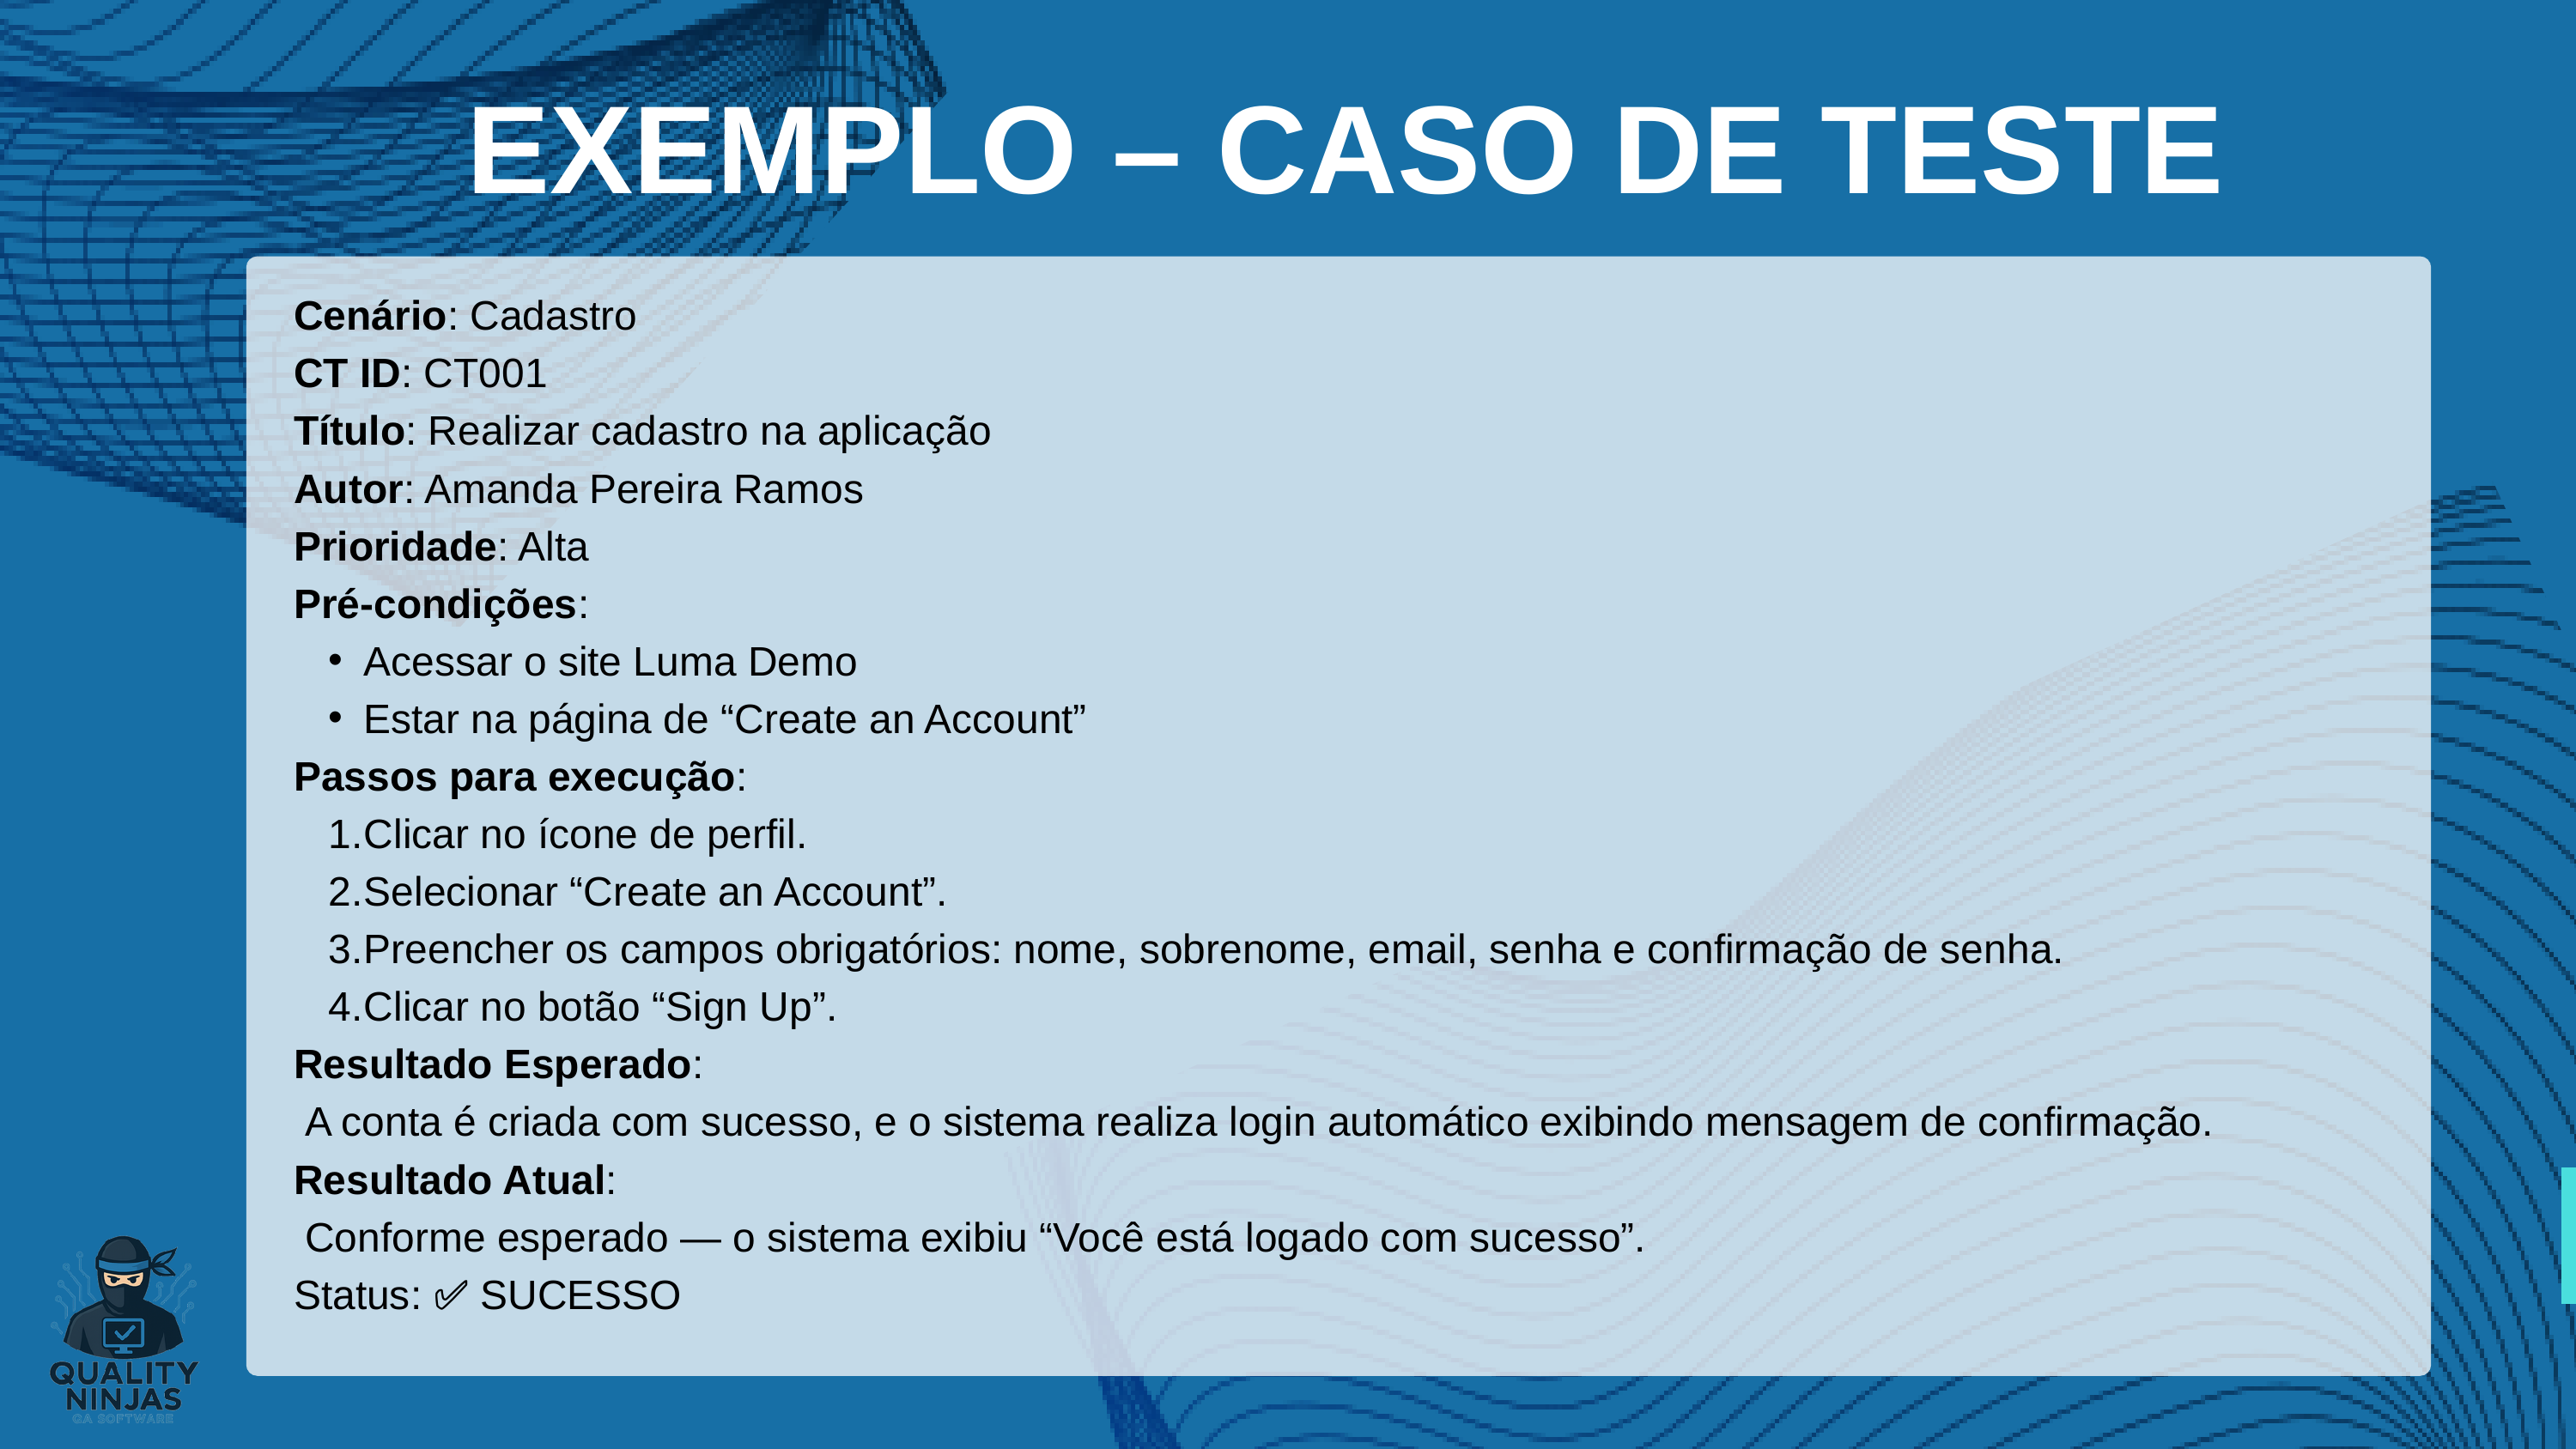

EXEMPLO – CASO DE TESTE

Cenário: Cadastro
CT ID: CT001
Título: Realizar cadastro na aplicação
Autor: Amanda Pereira Ramos
Prioridade: Alta
Pré-condições:
Acessar o site Luma Demo
Estar na página de “Create an Account”
Passos para execução:
Clicar no ícone de perfil.
Selecionar “Create an Account”.
Preencher os campos obrigatórios: nome, sobrenome, email, senha e confirmação de senha.
Clicar no botão “Sign Up”.
Resultado Esperado:
 A conta é criada com sucesso, e o sistema realiza login automático exibindo mensagem de confirmação.
Resultado Atual:
 Conforme esperado — o sistema exibiu “Você está logado com sucesso”.
Status: ✅ SUCESSO